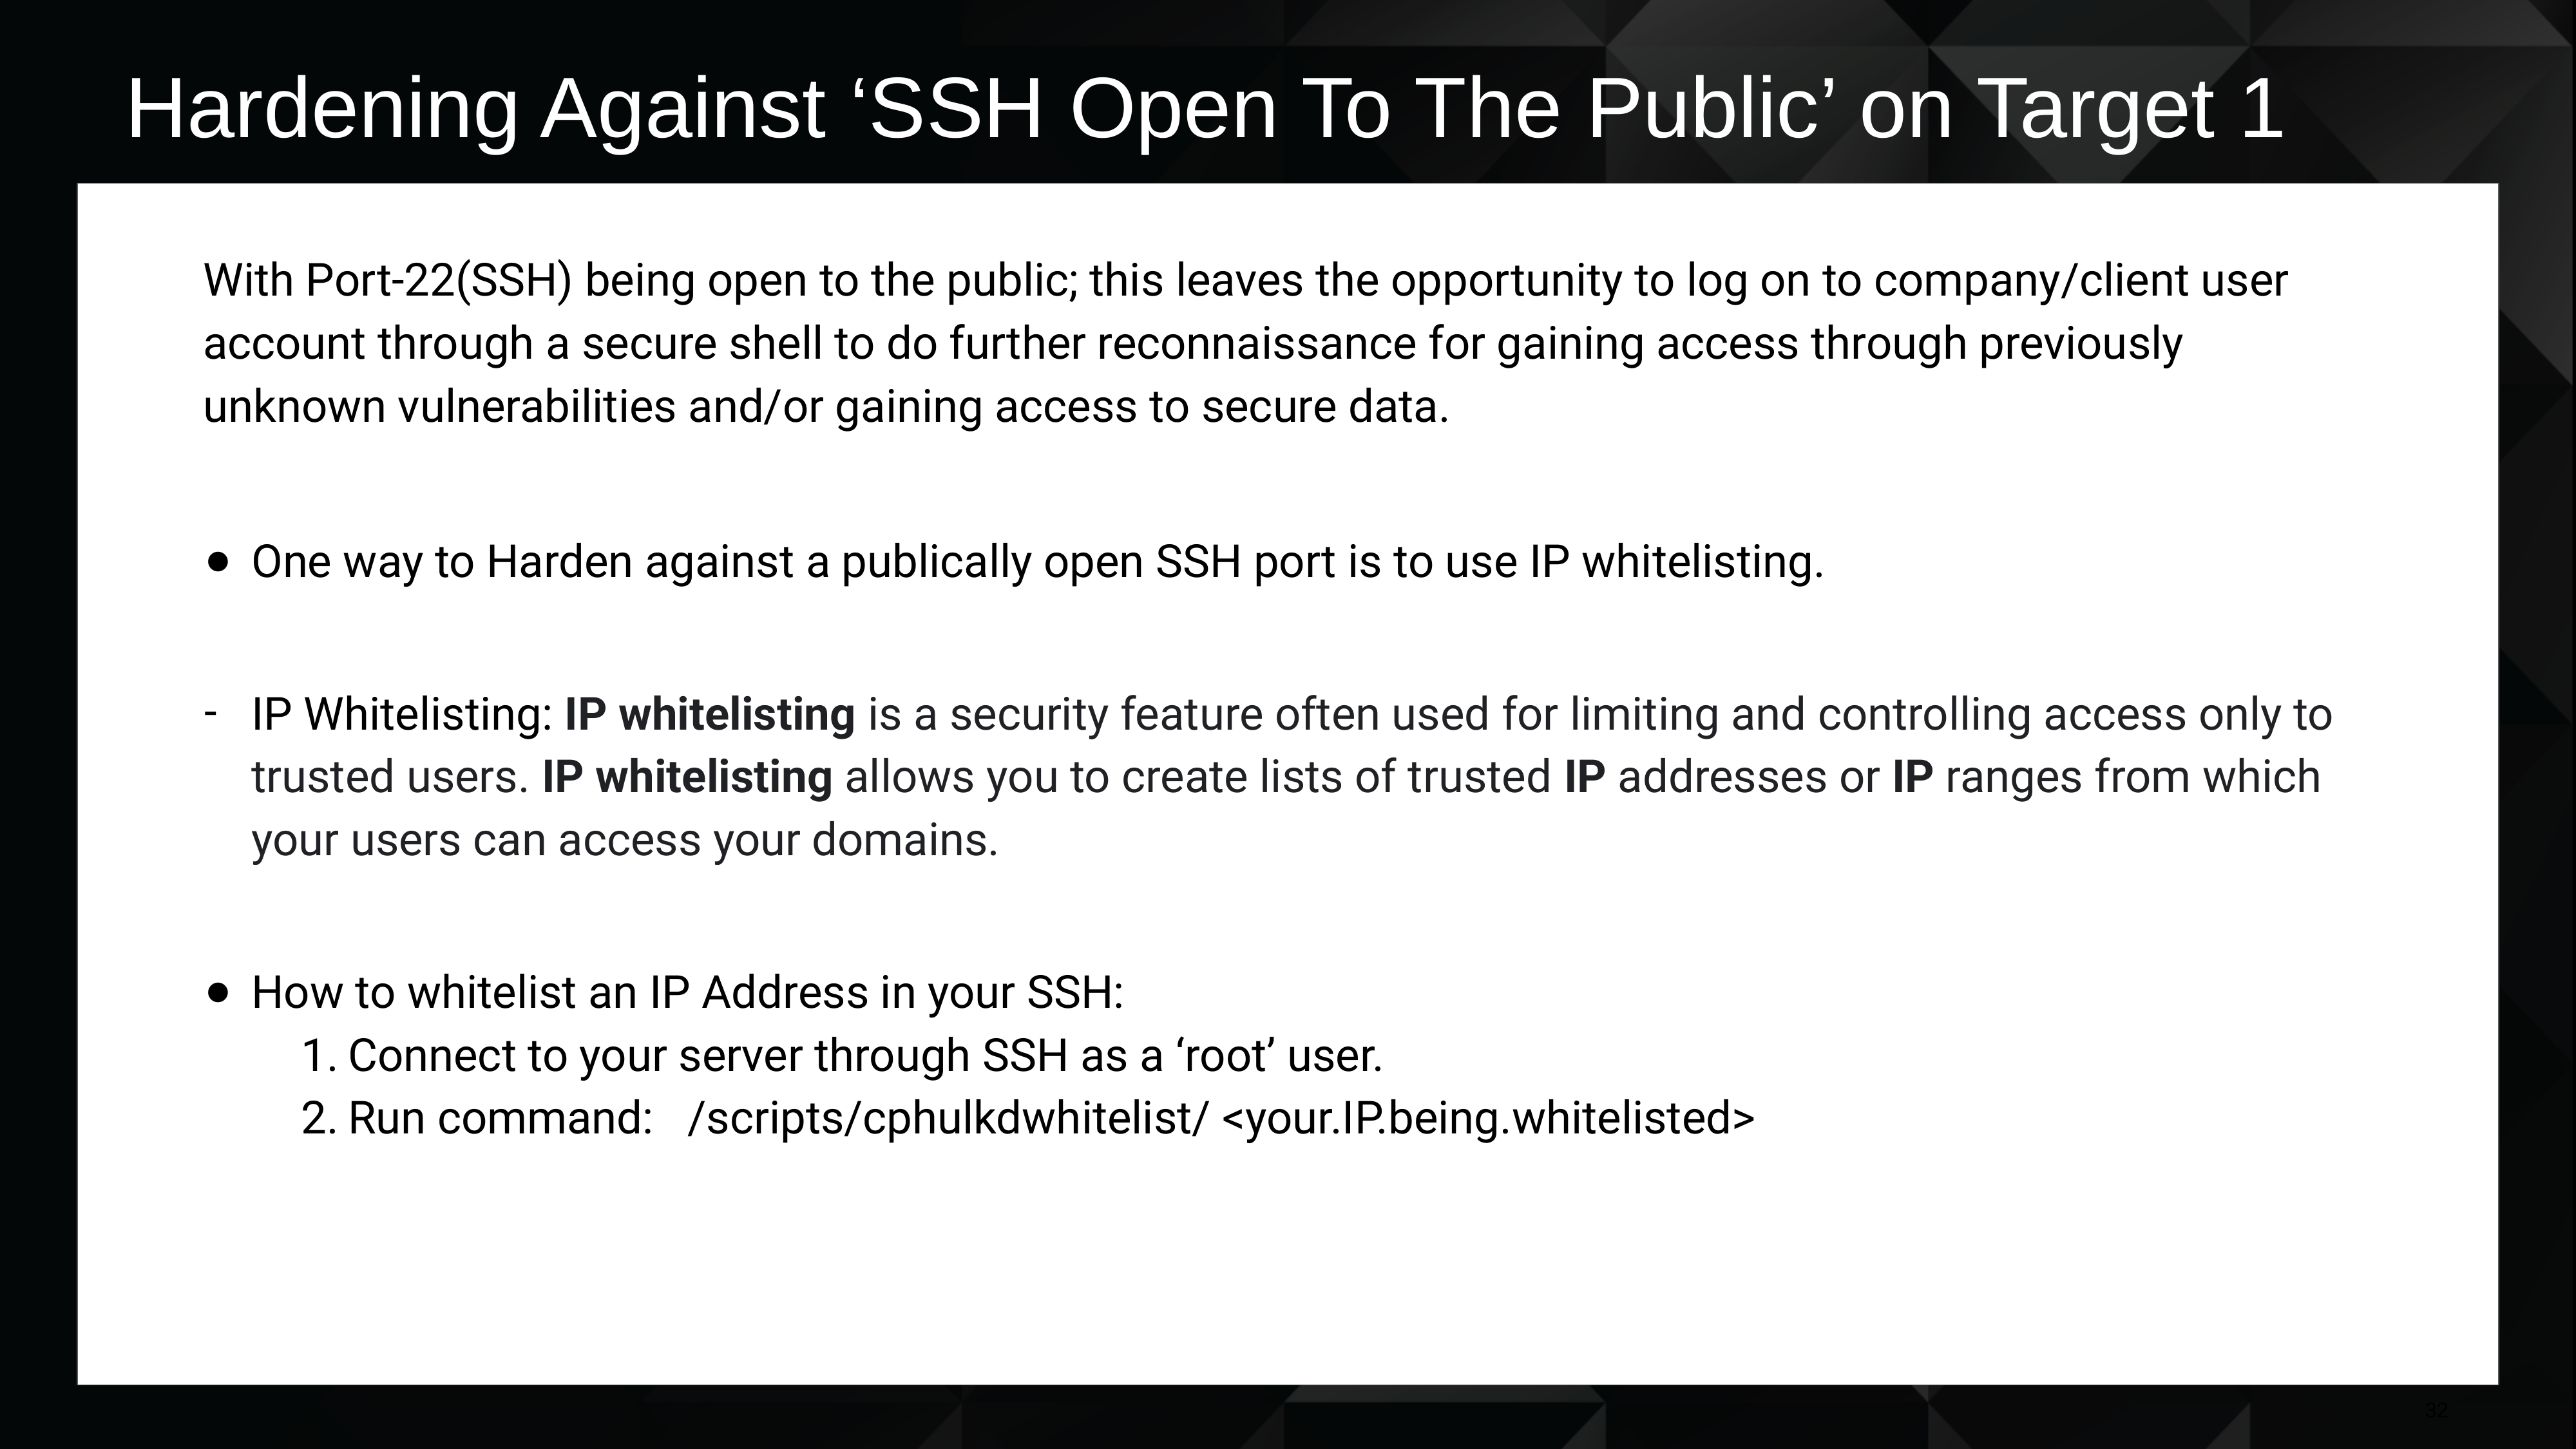

# Hardening Against ‘SSH Open To The Public’ on Target 1
With Port-22(SSH) being open to the public; this leaves the opportunity to log on to company/client user account through a secure shell to do further reconnaissance for gaining access through previously unknown vulnerabilities and/or gaining access to secure data.

One way to Harden against a publically open SSH port is to use IP whitelisting.

IP Whitelisting: IP whitelisting is a security feature often used for limiting and controlling access only to trusted users. IP whitelisting allows you to create lists of trusted IP addresses or IP ranges from which your users can access your domains.

How to whitelist an IP Address in your SSH:
Connect to your server through SSH as a ‘root’ user.
Run command:   /scripts/cphulkdwhitelist/ <your.IP.being.whitelisted>

32